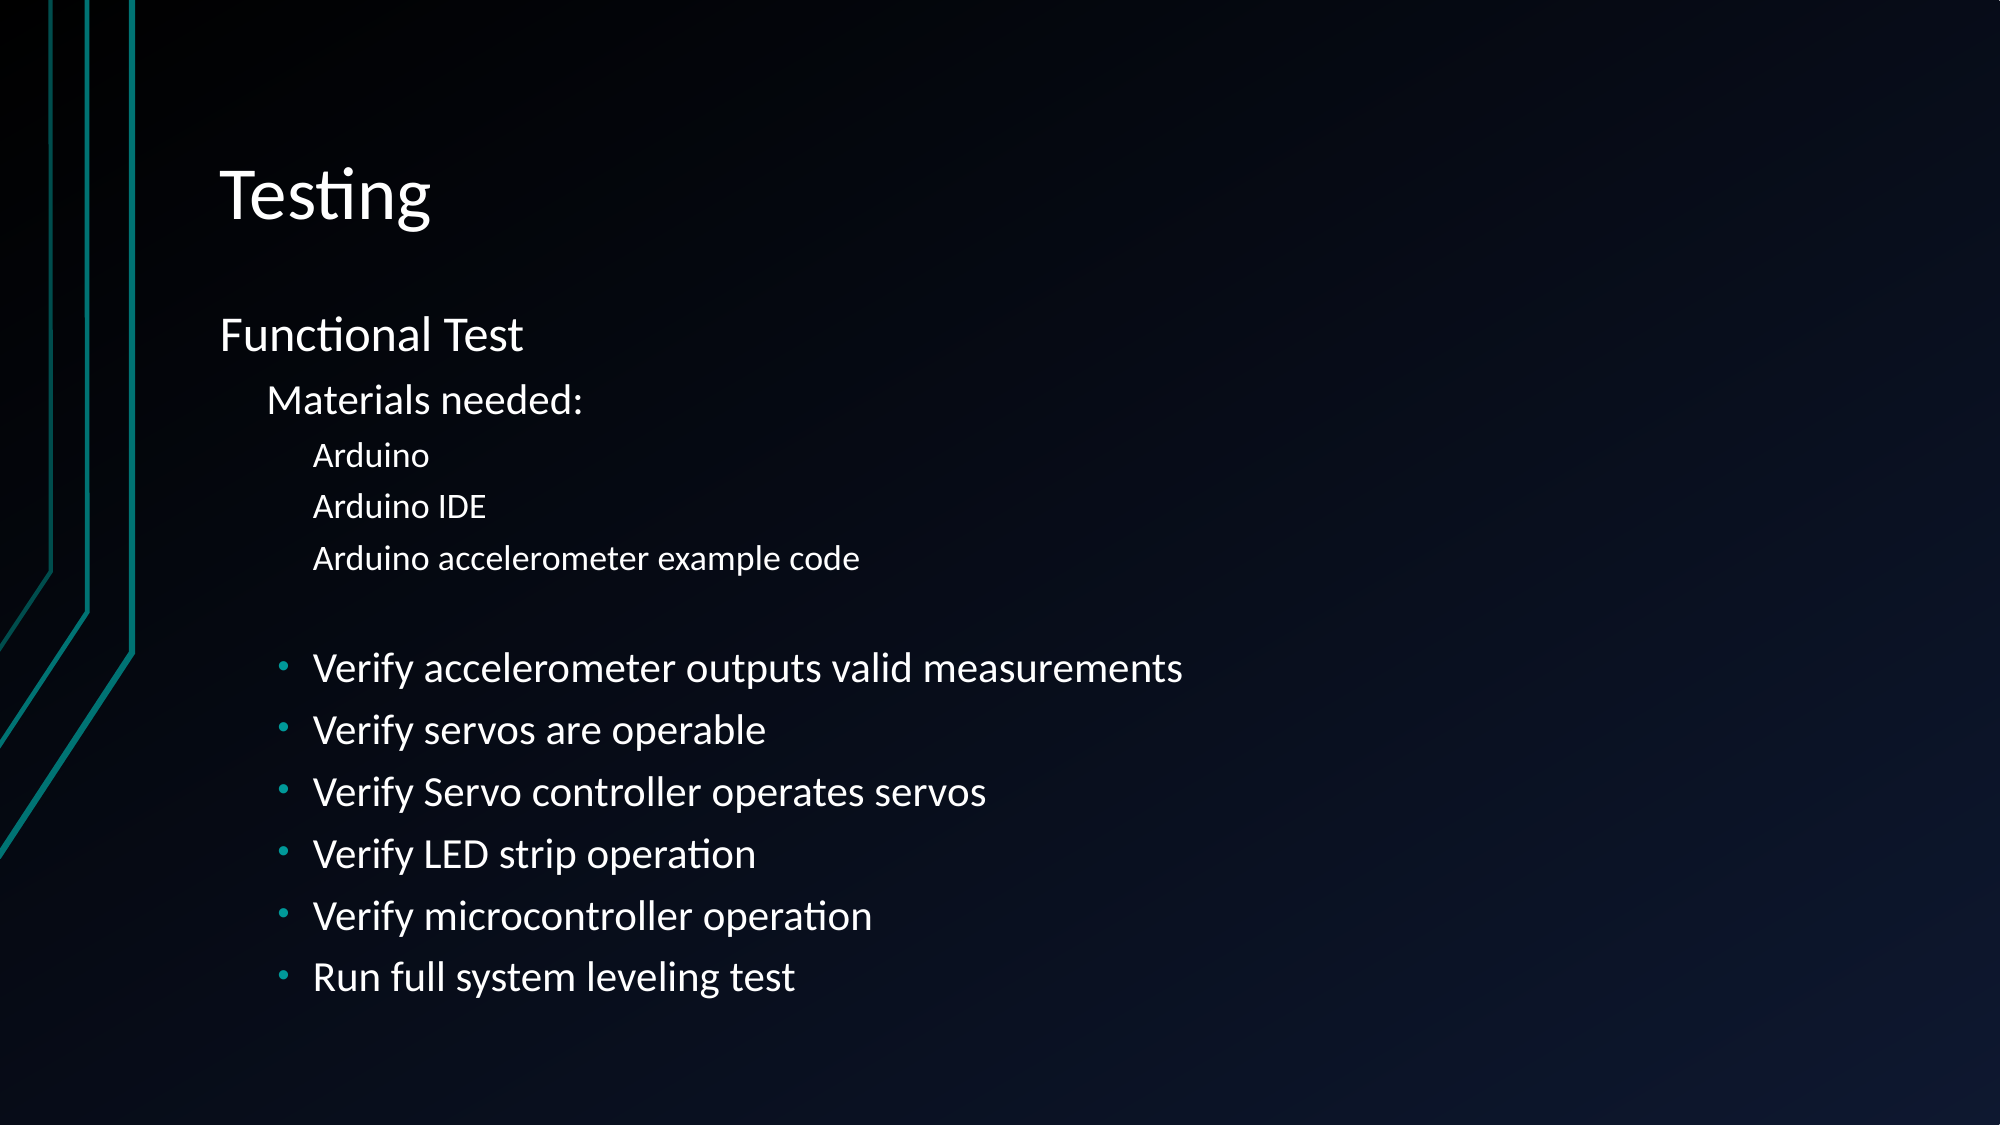

# Testing
Functional Test
Materials needed:
Arduino
Arduino IDE
Arduino accelerometer example code

Verify accelerometer outputs valid measurements
Verify servos are operable
Verify Servo controller operates servos
Verify LED strip operation
Verify microcontroller operation
Run full system leveling test